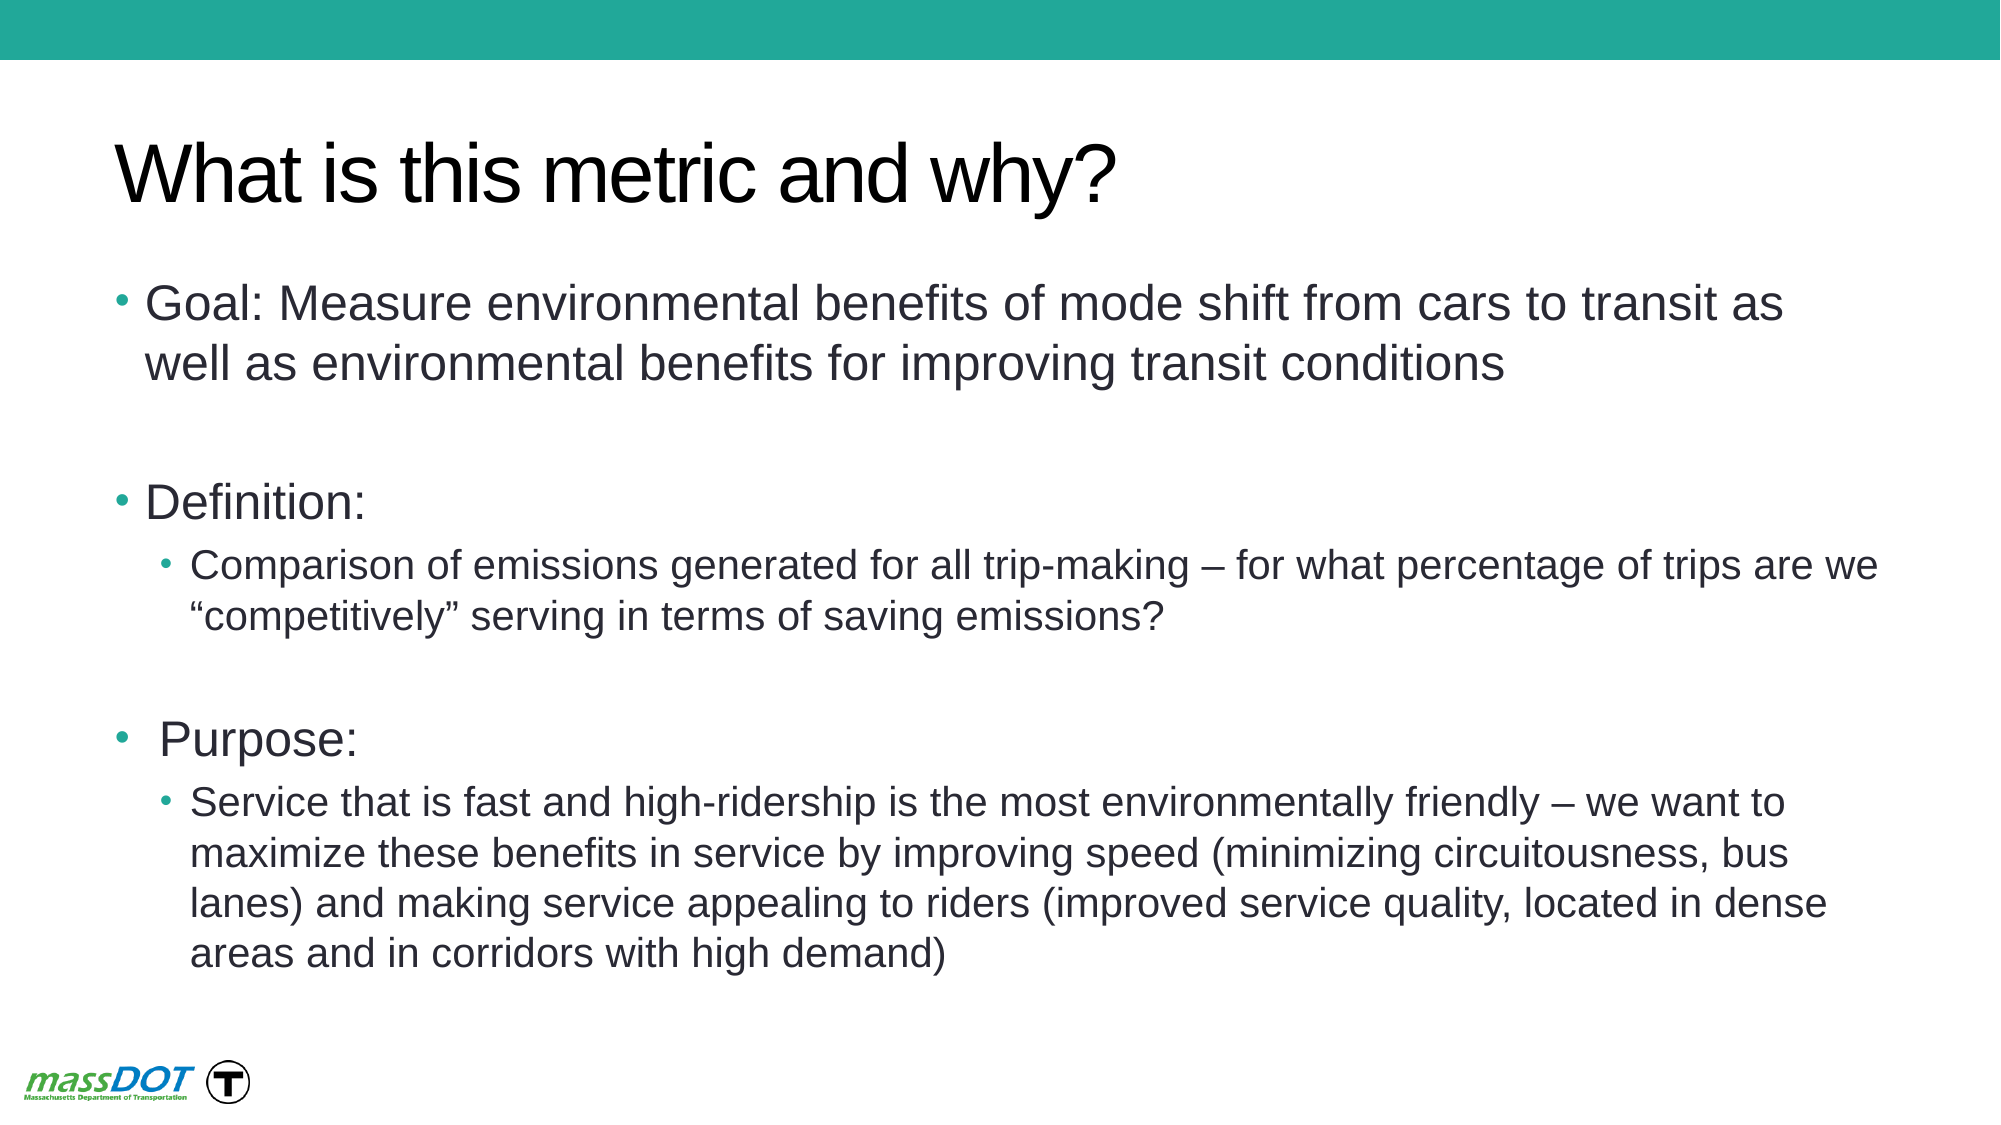

# What is this metric and why?
Goal: Measure environmental benefits of mode shift from cars to transit as well as environmental benefits for improving transit conditions

Definition:
Comparison of emissions generated for all trip-making – for what percentage of trips are we “competitively” serving in terms of saving emissions?

 Purpose:
Service that is fast and high-ridership is the most environmentally friendly – we want to maximize these benefits in service by improving speed (minimizing circuitousness, bus lanes) and making service appealing to riders (improved service quality, located in dense areas and in corridors with high demand)